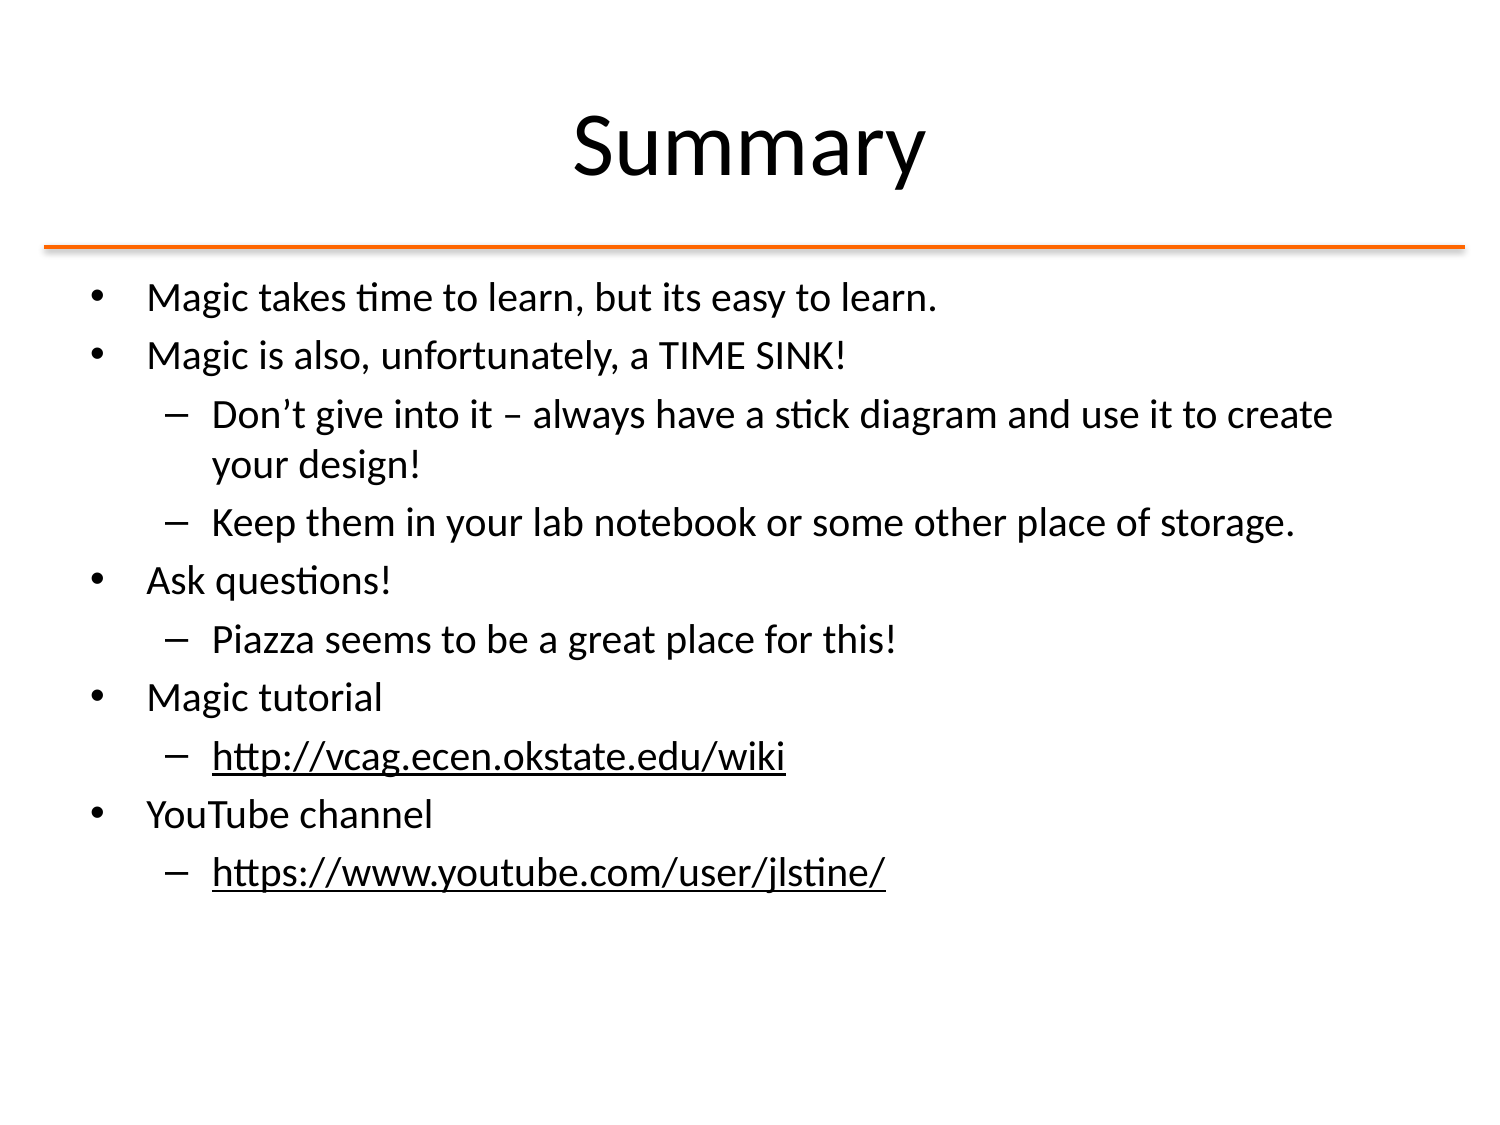

# Summary
Magic takes time to learn, but its easy to learn.
Magic is also, unfortunately, a TIME SINK!
Don’t give into it – always have a stick diagram and use it to create your design!
Keep them in your lab notebook or some other place of storage.
Ask questions!
Piazza seems to be a great place for this!
Magic tutorial
http://vcag.ecen.okstate.edu/wiki
YouTube channel
https://www.youtube.com/user/jlstine/